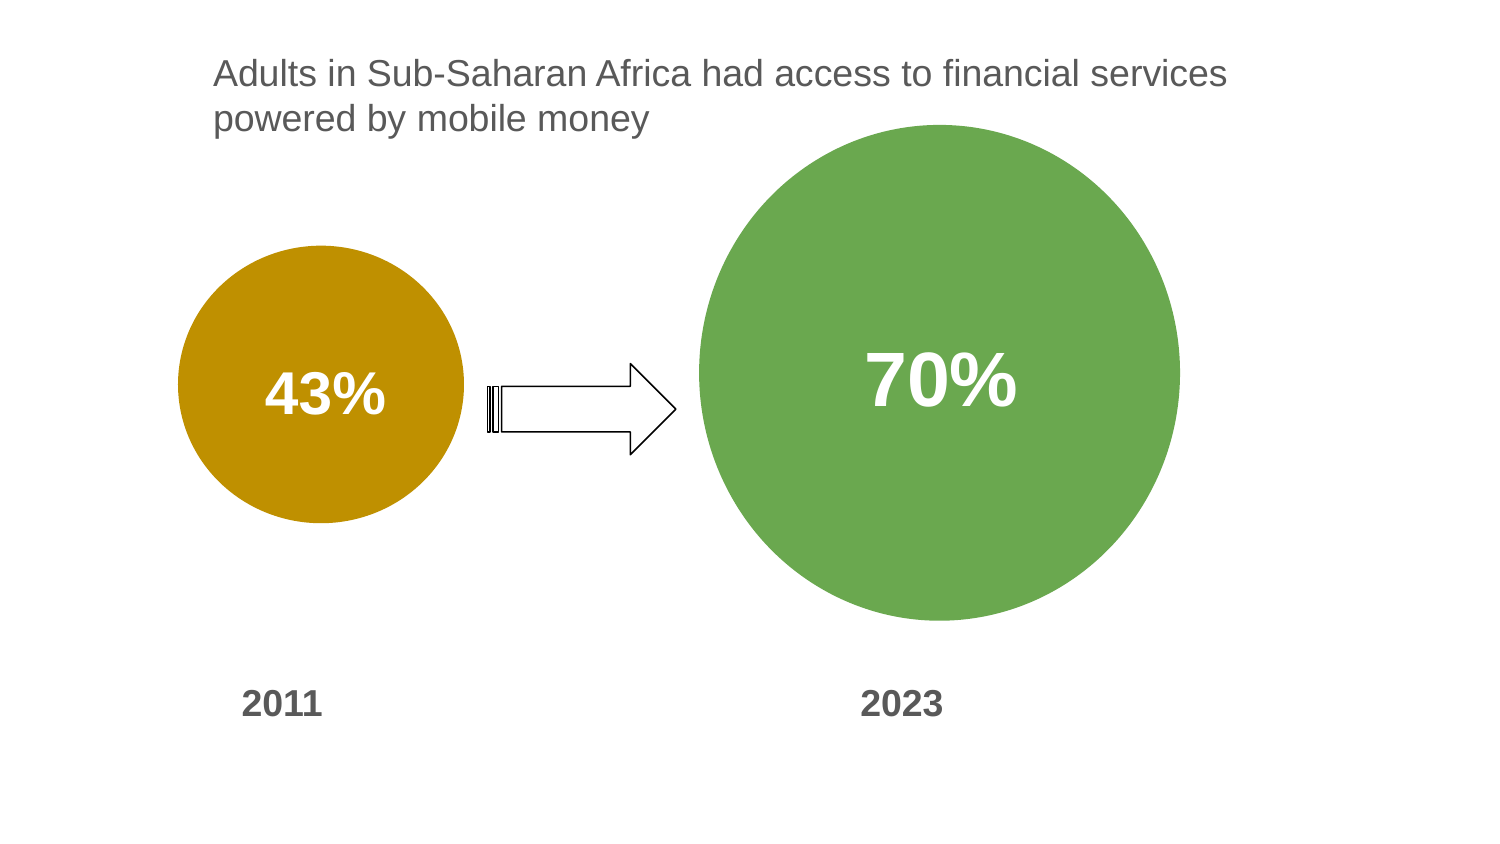

Adults in Sub-Saharan Africa had access to financial services powered by mobile money

70%
43%

2011
2023